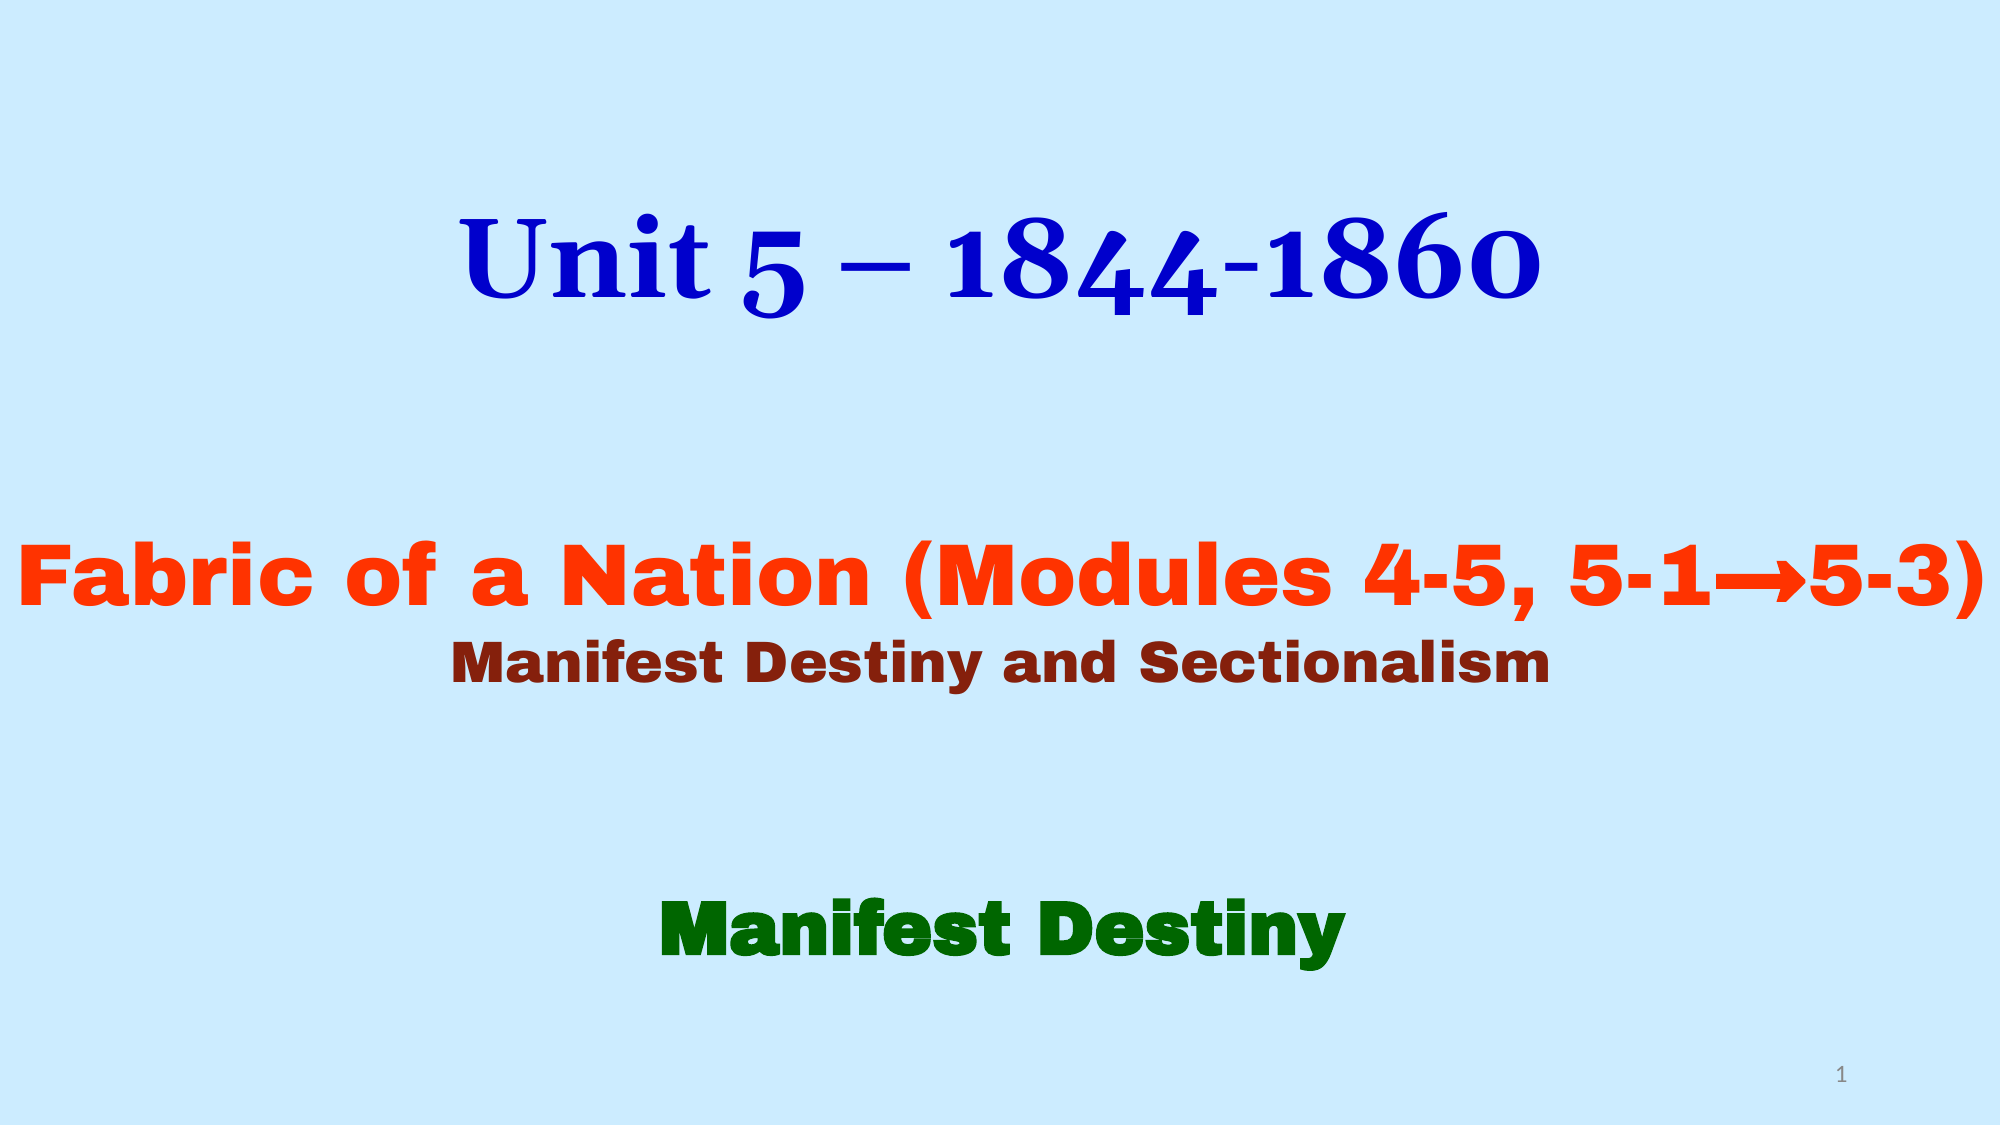

Unit 5 – 1844-1860
Fabric of a Nation (Modules 4-5, 5-1→5-3)
Manifest Destiny and Sectionalism
Manifest Destiny
1